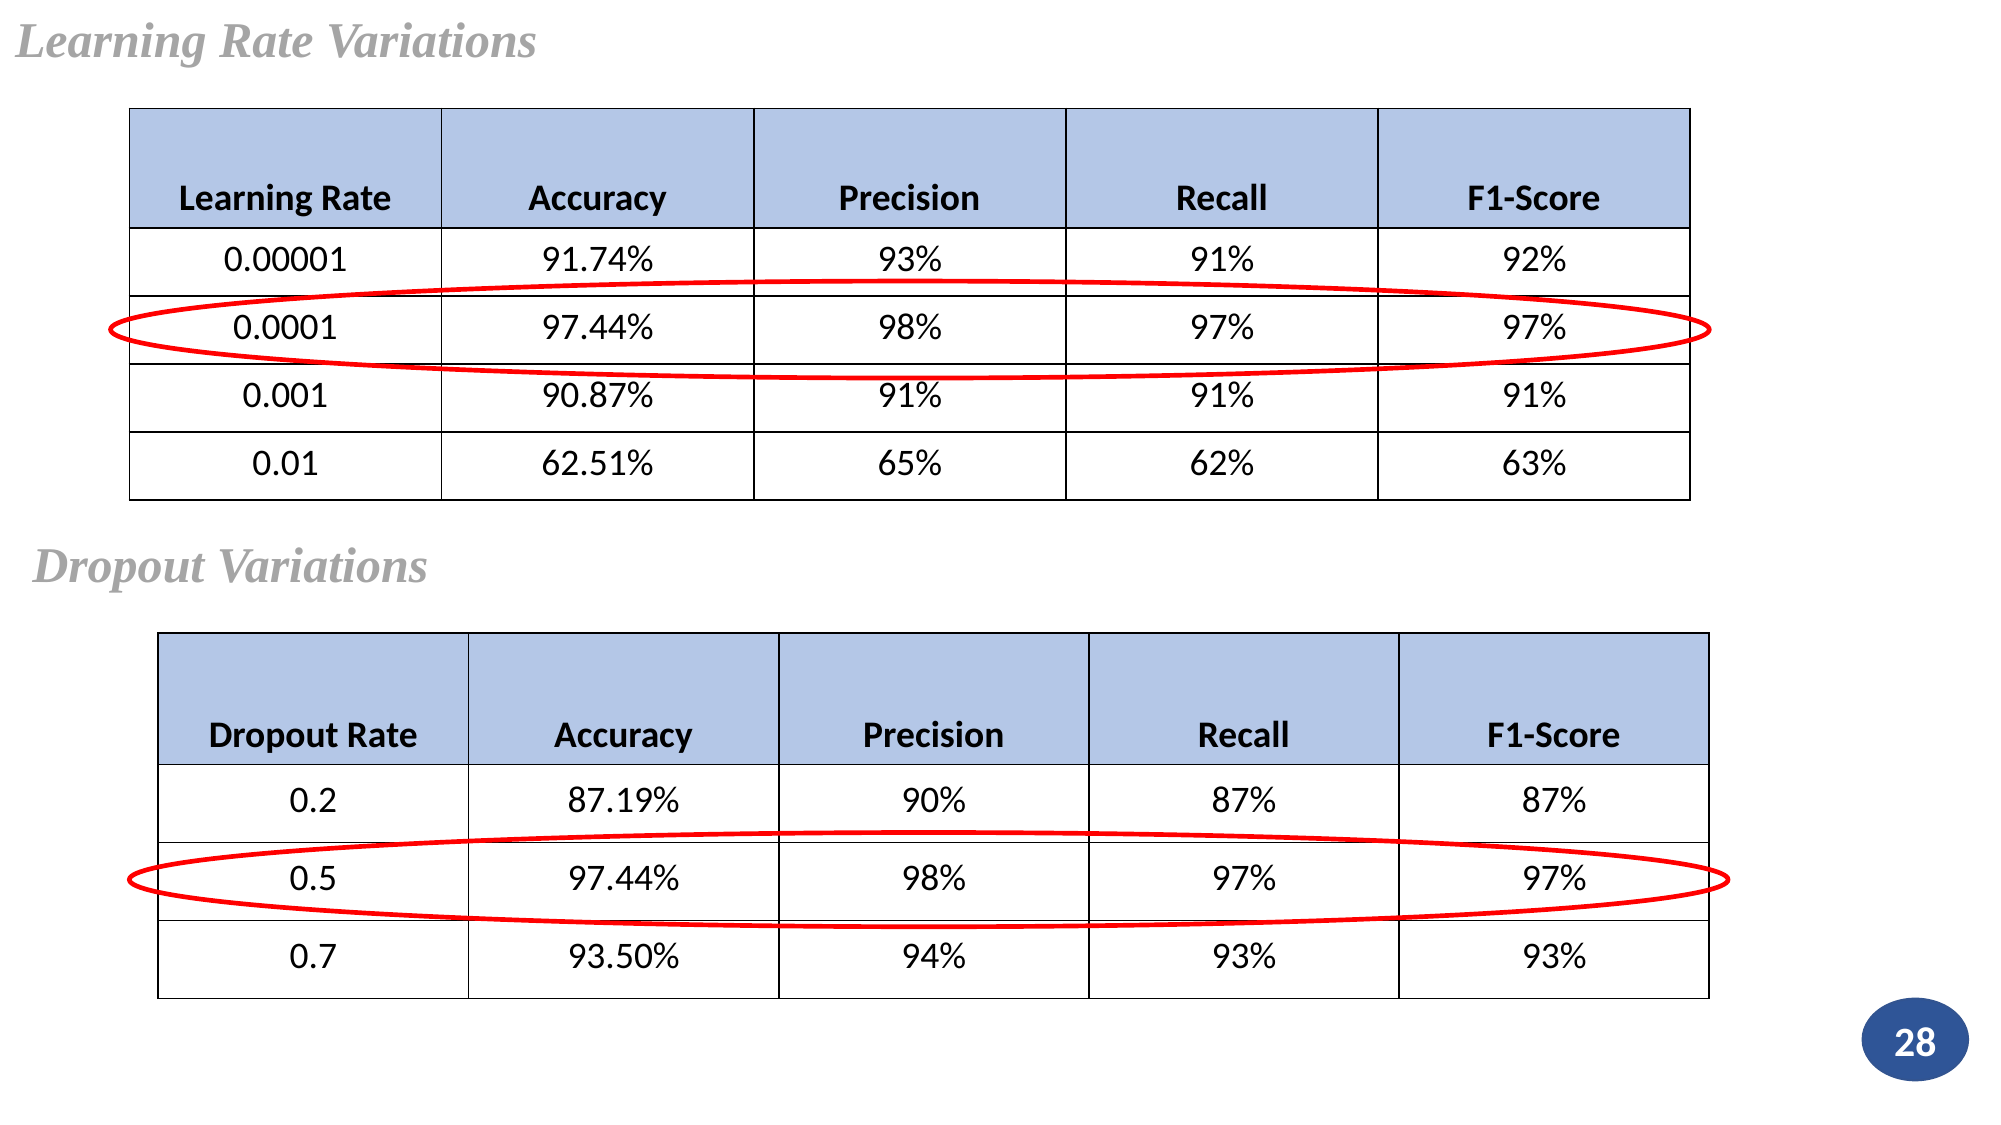

Learning Rate Variations
| Learning Rate | Accuracy | Precision | Recall | F1-Score |
| --- | --- | --- | --- | --- |
| 0.00001 | 91.74% | 93% | 91% | 92% |
| 0.0001 | 97.44% | 98% | 97% | 97% |
| 0.001 | 90.87% | 91% | 91% | 91% |
| 0.01 | 62.51% | 65% | 62% | 63% |

Dropout Variations
| Dropout Rate | Accuracy | Precision | Recall | F1-Score |
| --- | --- | --- | --- | --- |
| 0.2 | 87.19% | 90% | 87% | 87% |
| 0.5 | 97.44% | 98% | 97% | 97% |
| 0.7 | 93.50% | 94% | 93% | 93% |

28